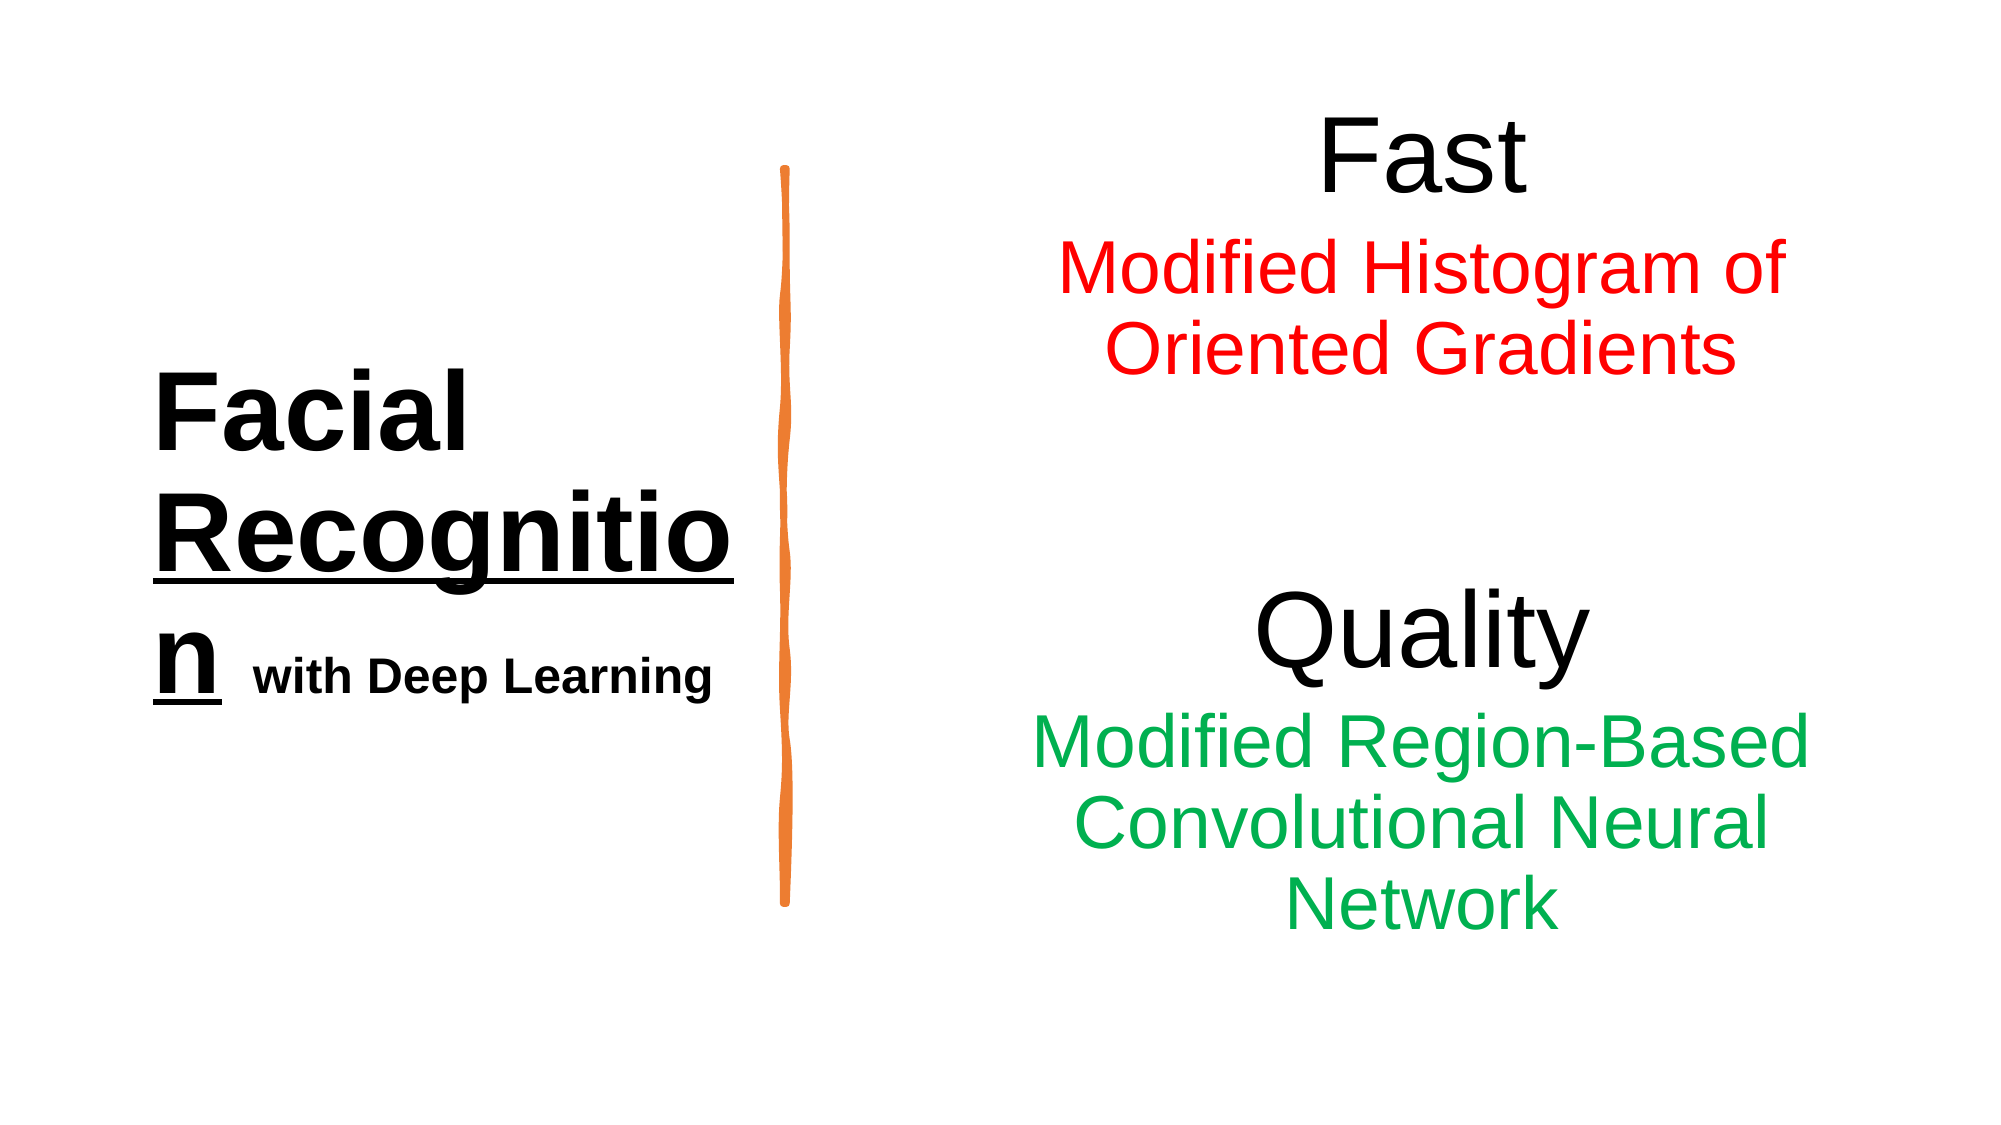

Facial Recognition with Deep Learning
Fast
Modified Histogram of Oriented Gradients

Quality
Modified Region-Based Convolutional Neural Network